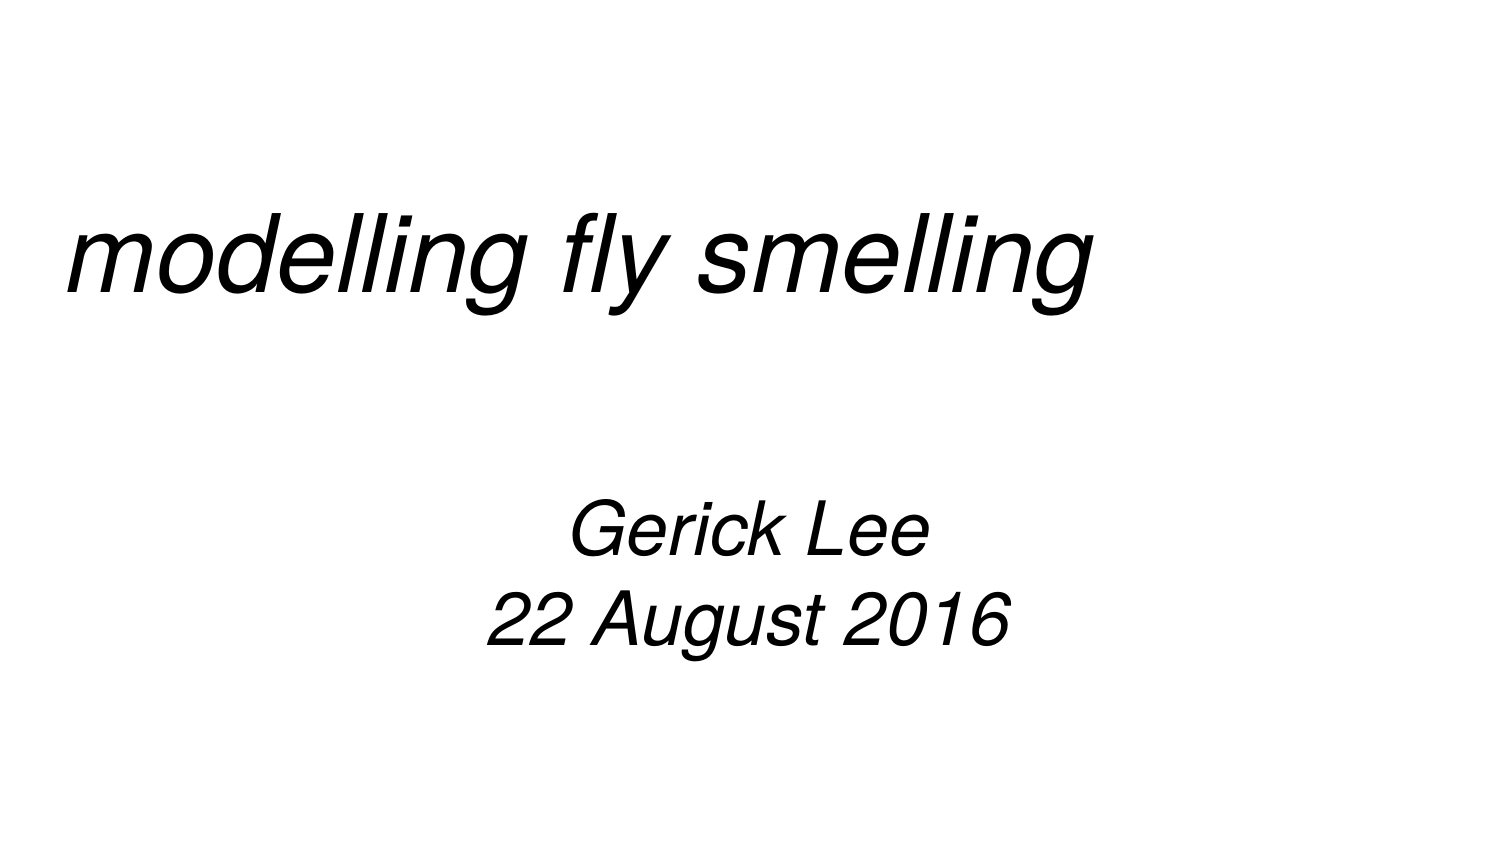

modelling fly smelling

Gerick Lee
22 August 2016